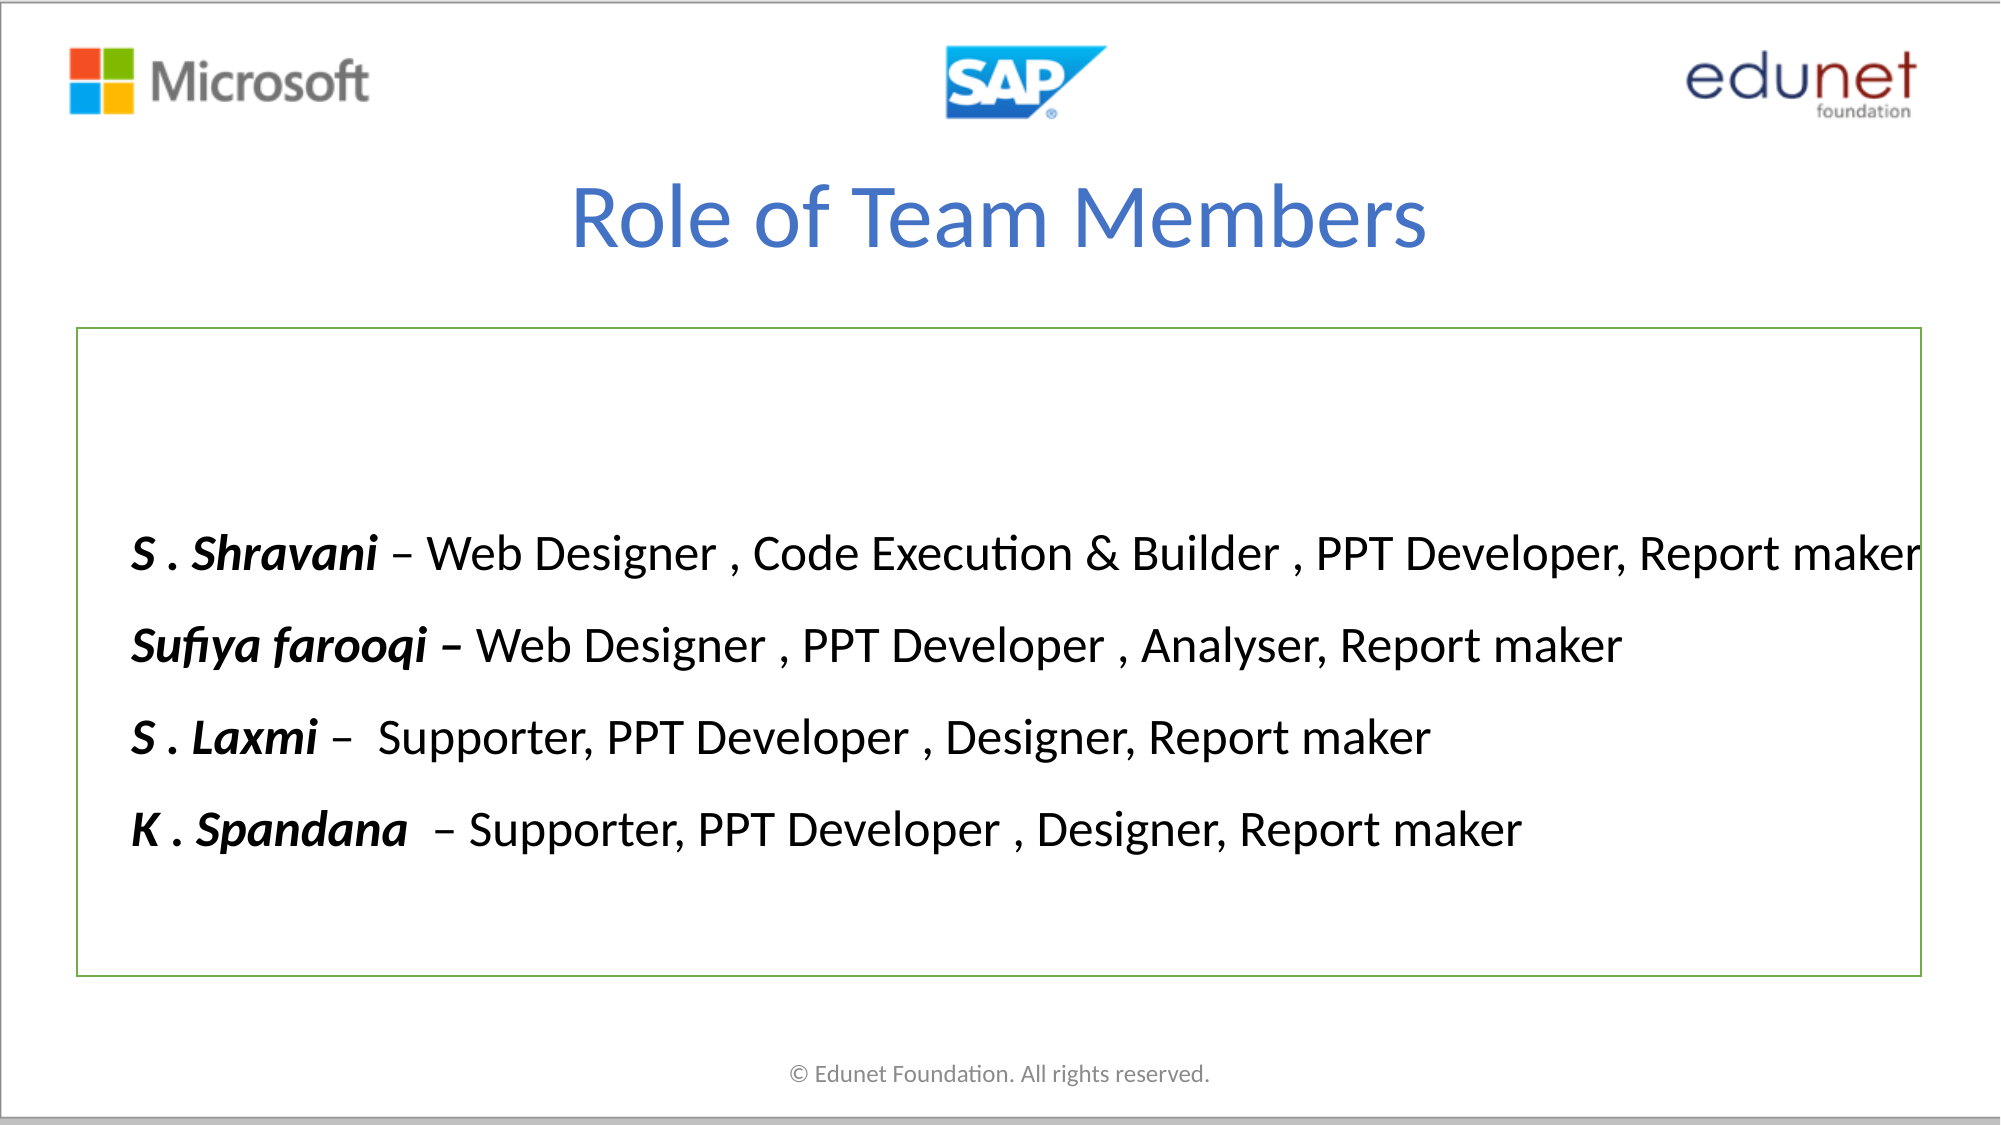

# Role of Team Members

S . Shravani – Web Designer , Code Execution & Builder , PPT Developer, Report maker
Sufiya farooqi – Web Designer , PPT Developer , Analyser, Report maker
S . Laxmi –  Supporter, PPT Developer , Designer, Report maker
K . Spandana  – Supporter, PPT Developer , Designer, Report maker

© Edunet Foundation. All rights reserved.